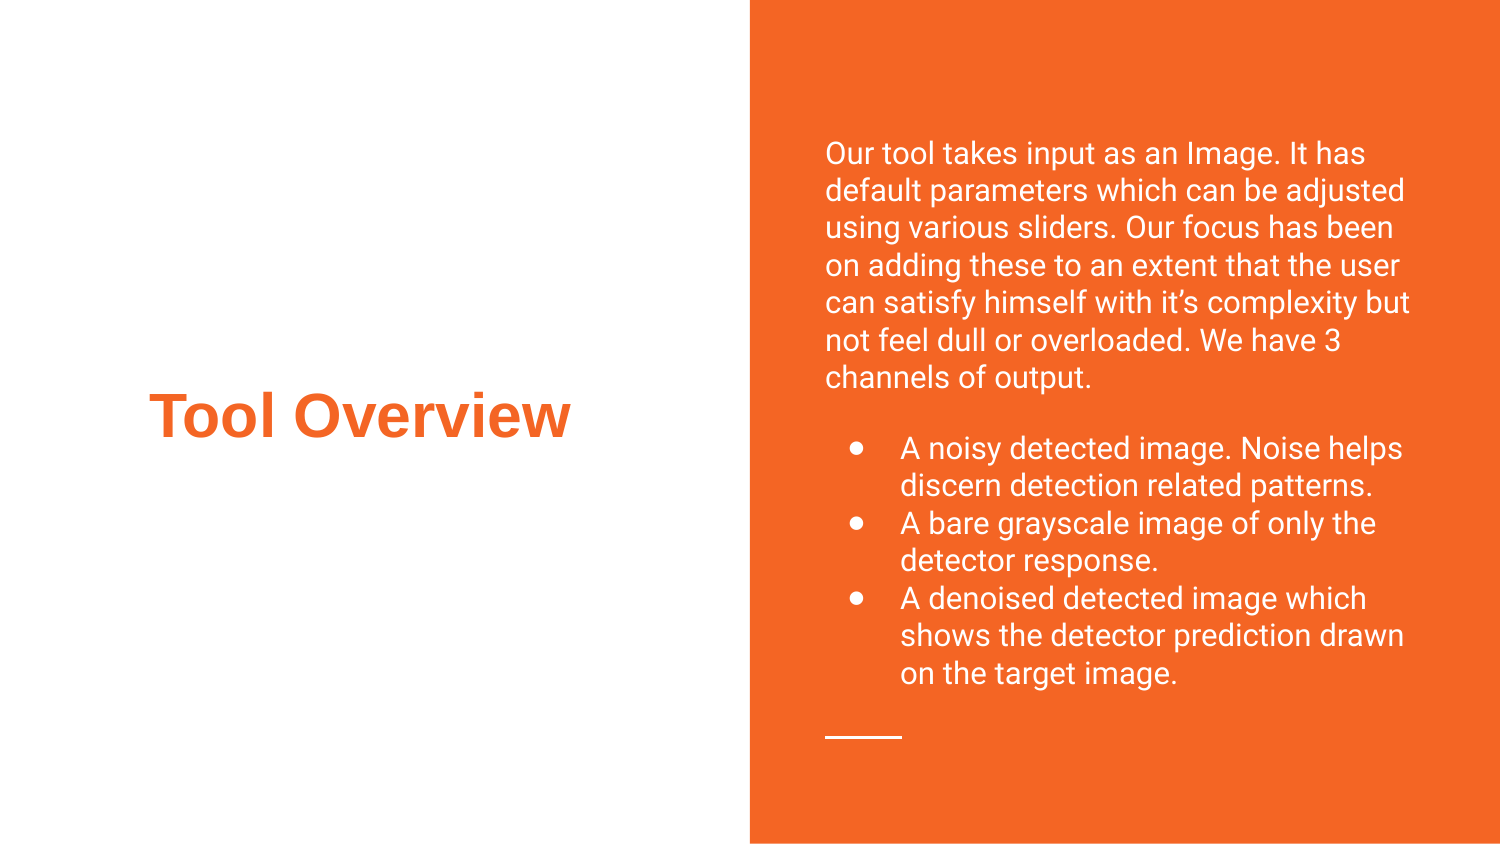

Our tool takes input as an Image. It has default parameters which can be adjusted using various sliders. Our focus has been on adding these to an extent that the user can satisfy himself with it’s complexity but not feel dull or overloaded. We have 3 channels of output.
A noisy detected image. Noise helps discern detection related patterns.
A bare grayscale image of only the detector response.
A denoised detected image which shows the detector prediction drawn on the target image.

# Tool Overview